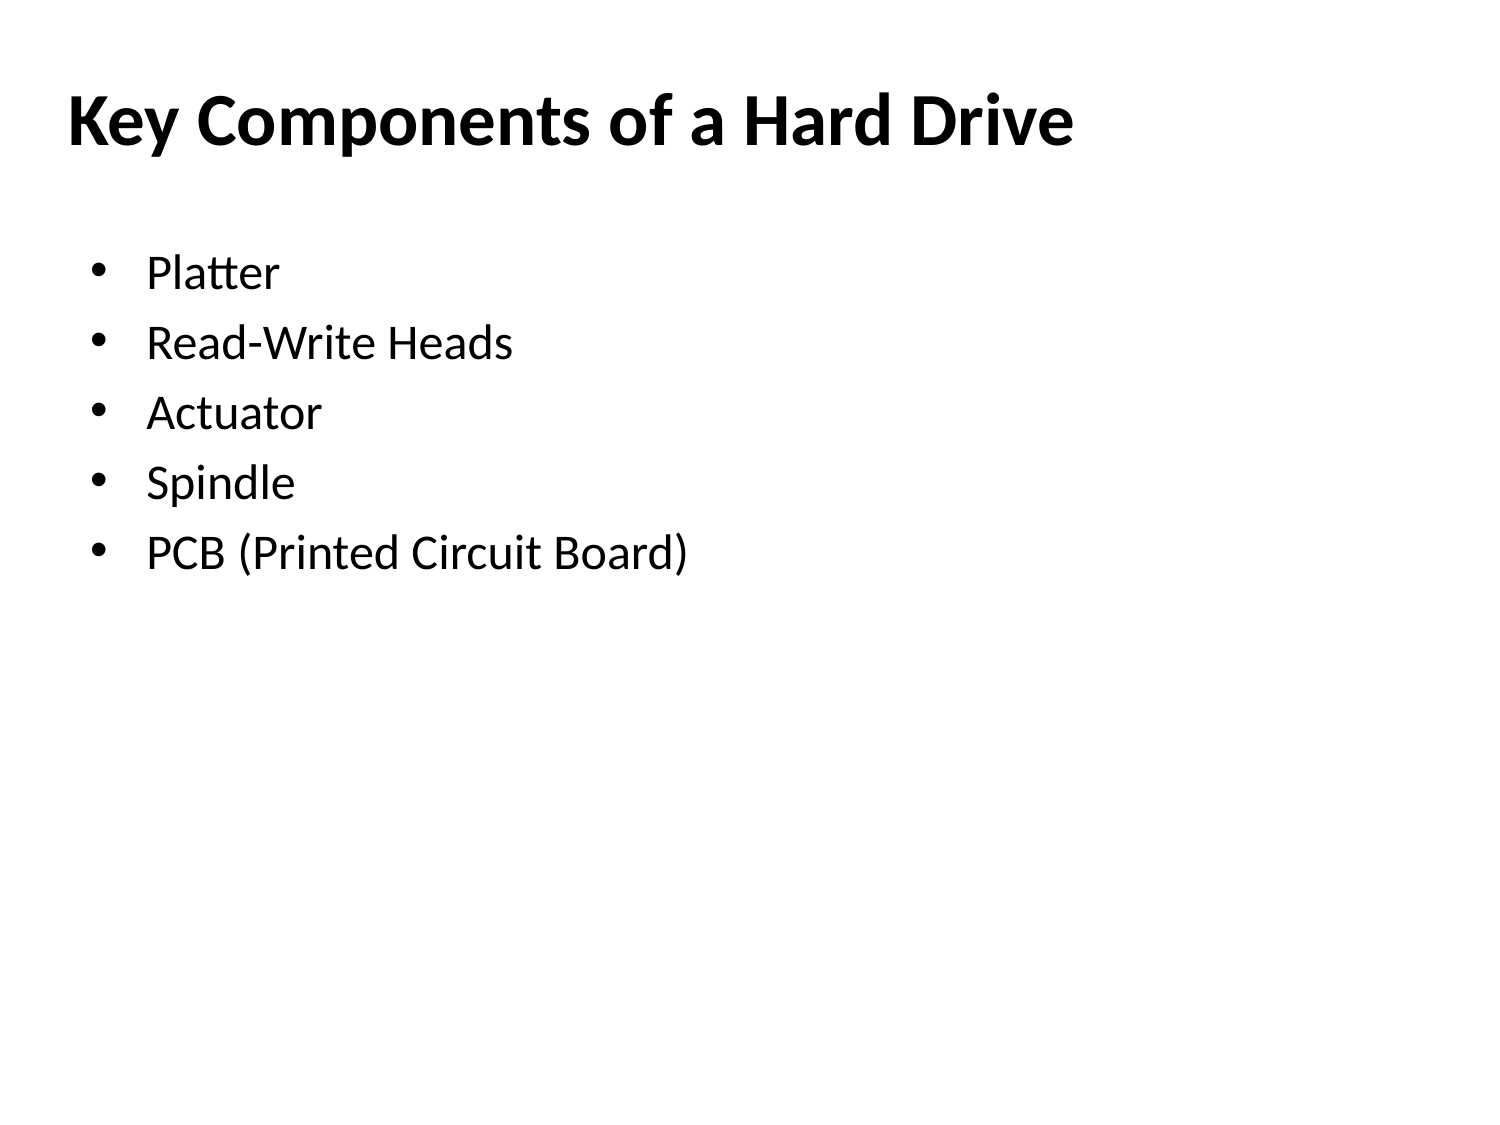

# Key Components of a Hard Drive
Platter
Read-Write Heads
Actuator
Spindle
PCB (Printed Circuit Board)